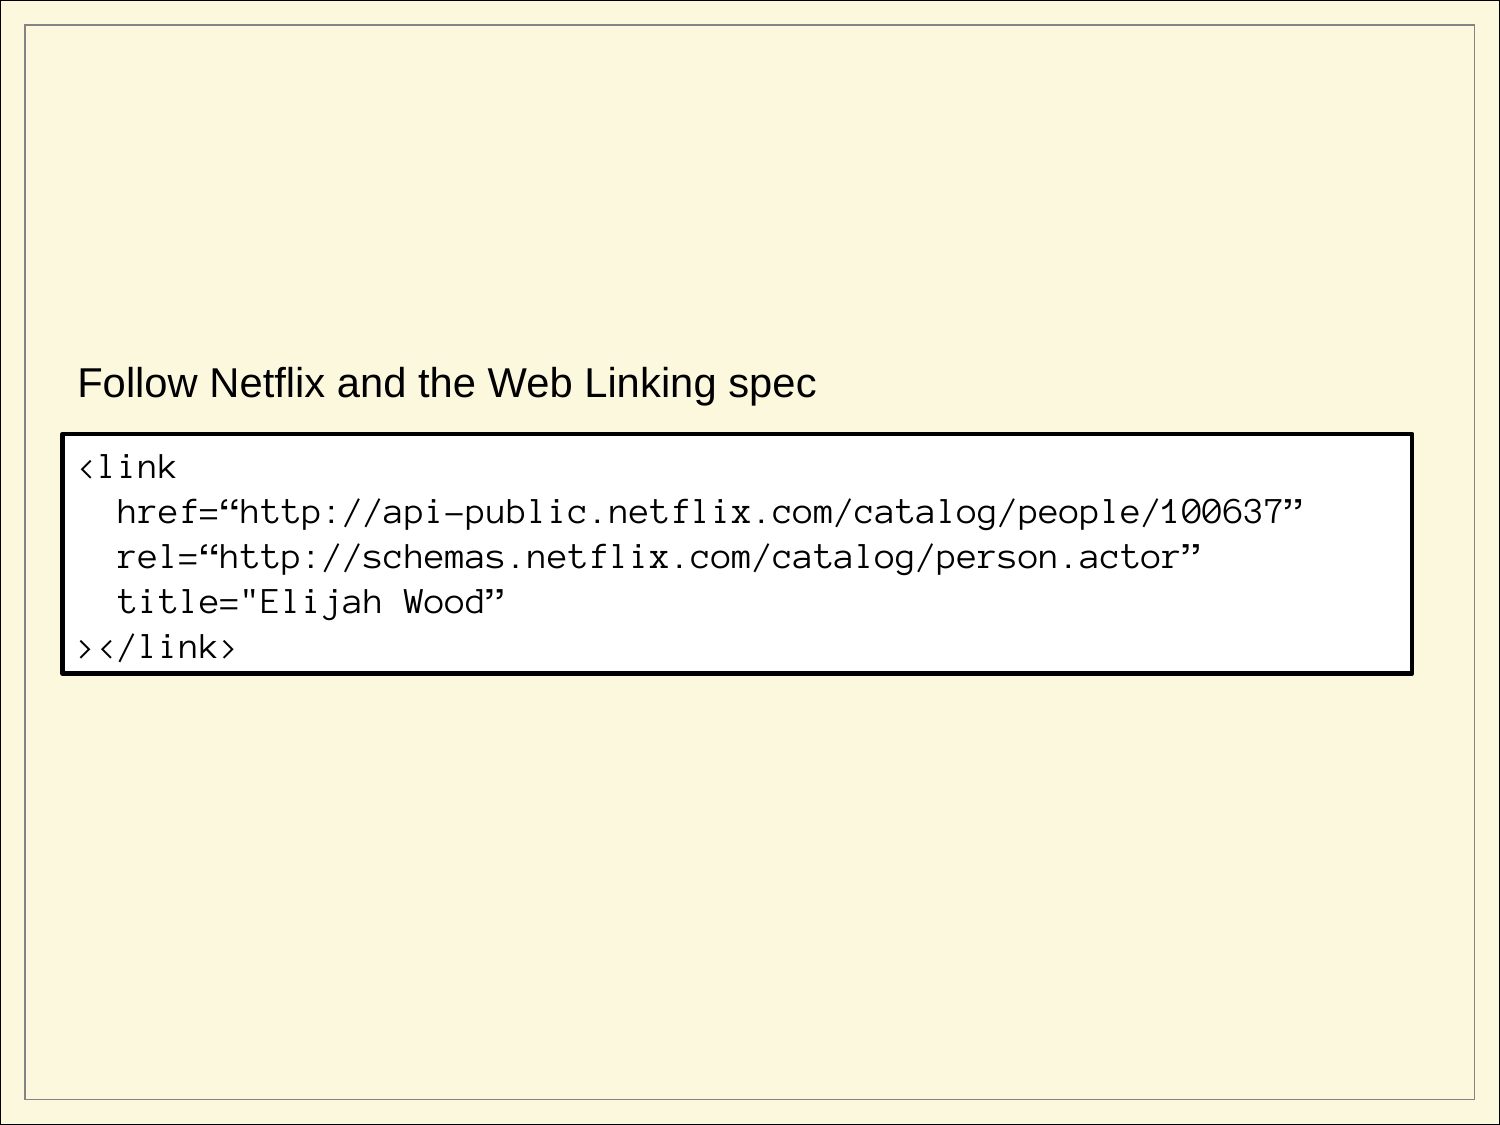

Preferred Linking
Follow Netflix and the Web Linking spec
<link
  href=“http://api-public.netflix.com/catalog/people/100637”
  rel=“http://schemas.netflix.com/catalog/person.actor”
  title="Elijah Wood”
></link>